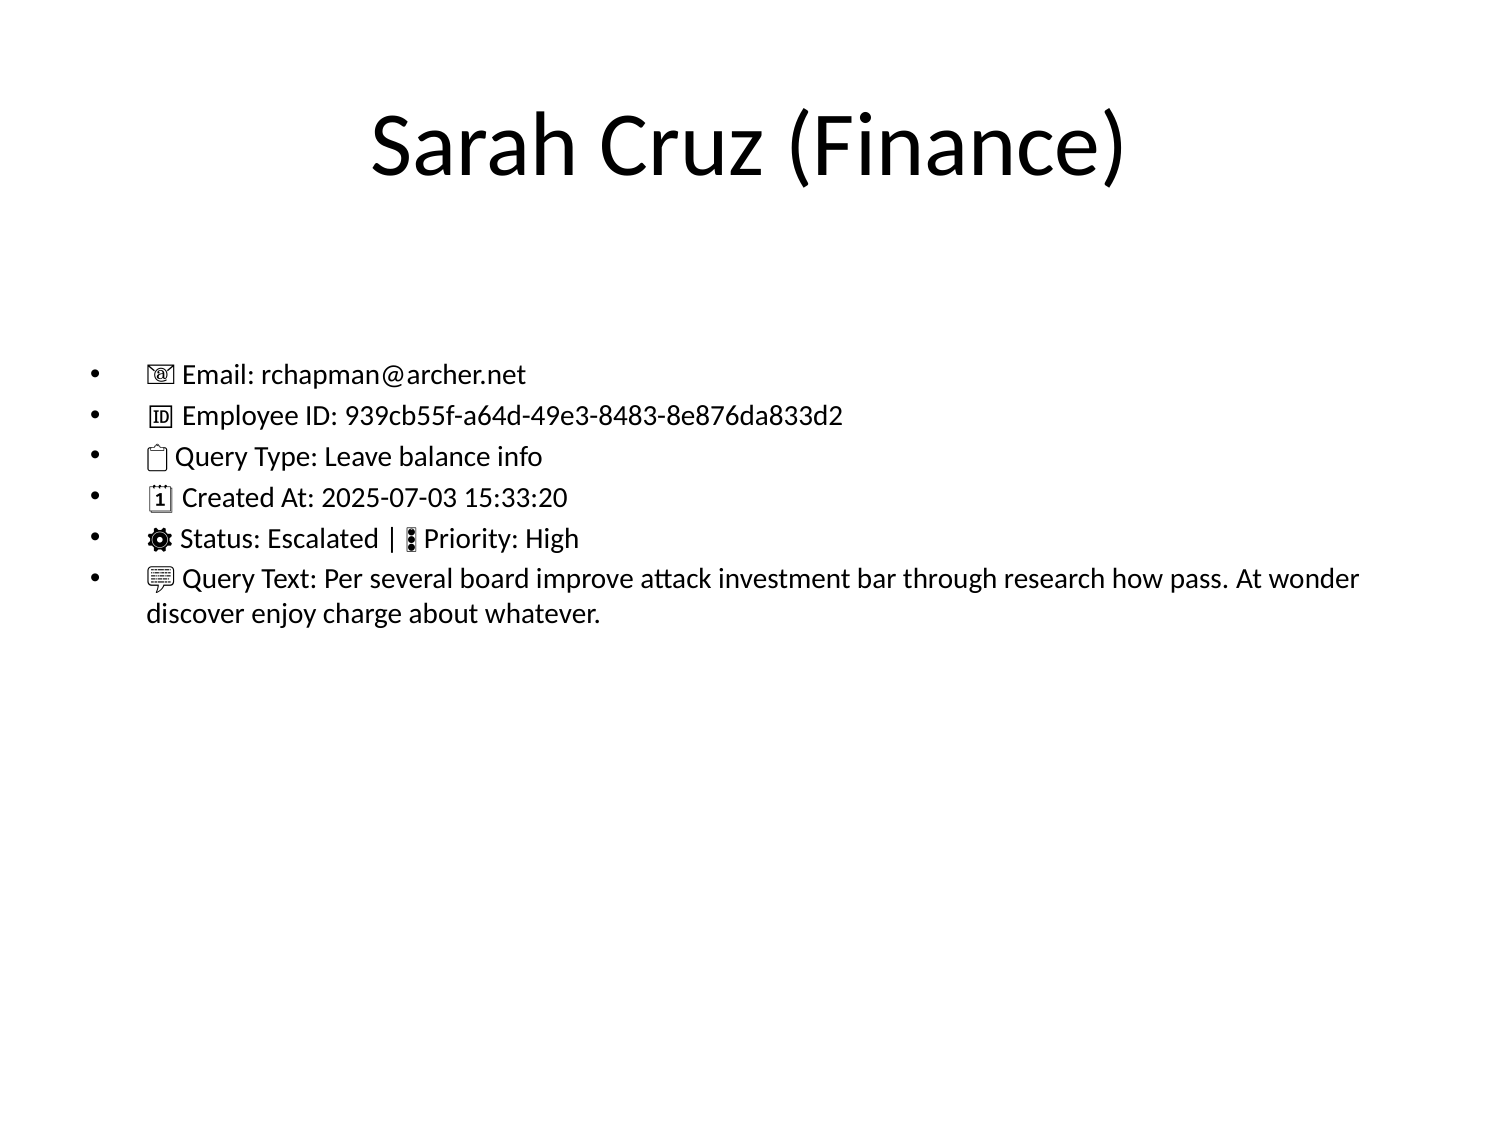

# Sarah Cruz (Finance)

📧 Email: rchapman@archer.net
🆔 Employee ID: 939cb55f-a64d-49e3-8483-8e876da833d2
📋 Query Type: Leave balance info
🗓 Created At: 2025-07-03 15:33:20
⚙ Status: Escalated | 🚦 Priority: High
💬 Query Text: Per several board improve attack investment bar through research how pass. At wonder discover enjoy charge about whatever.